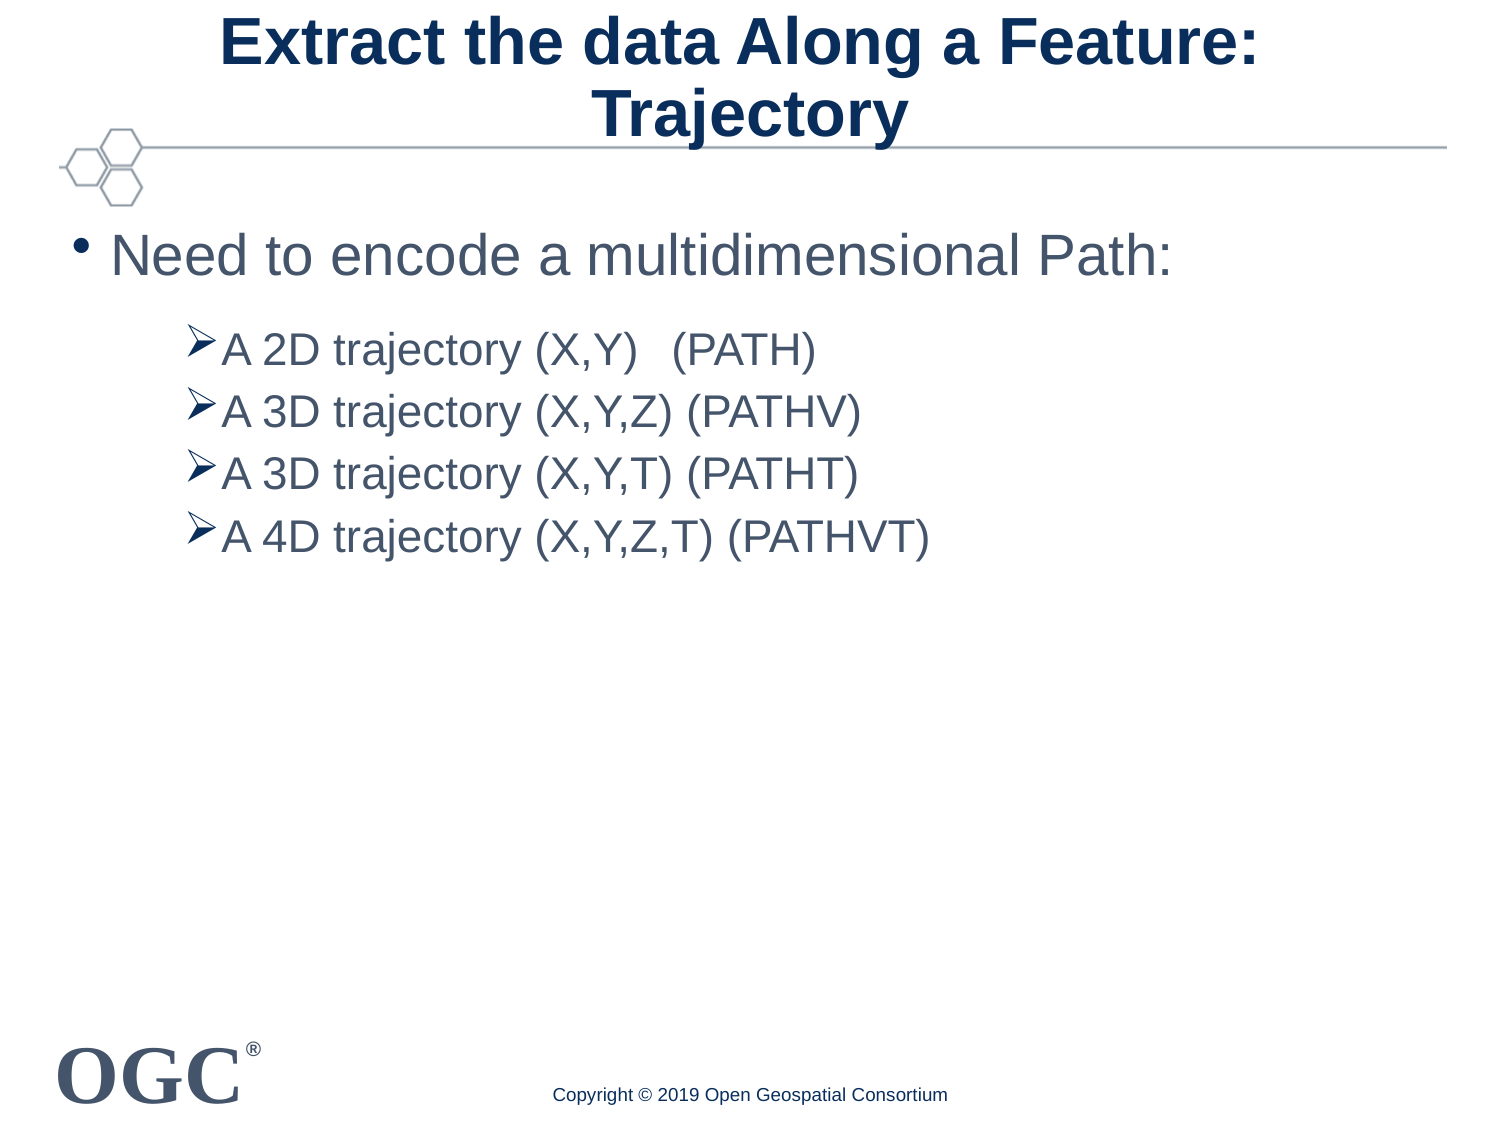

# Extract the data Along a Feature: Trajectory
Need to encode a multidimensional Path:
A 2D trajectory (X,Y) 	(PATH)
A 3D trajectory (X,Y,Z) (PATHV)
A 3D trajectory (X,Y,T) (PATHT)
A 4D trajectory (X,Y,Z,T) (PATHVT)

Copyright © 2019 Open Geospatial Consortium